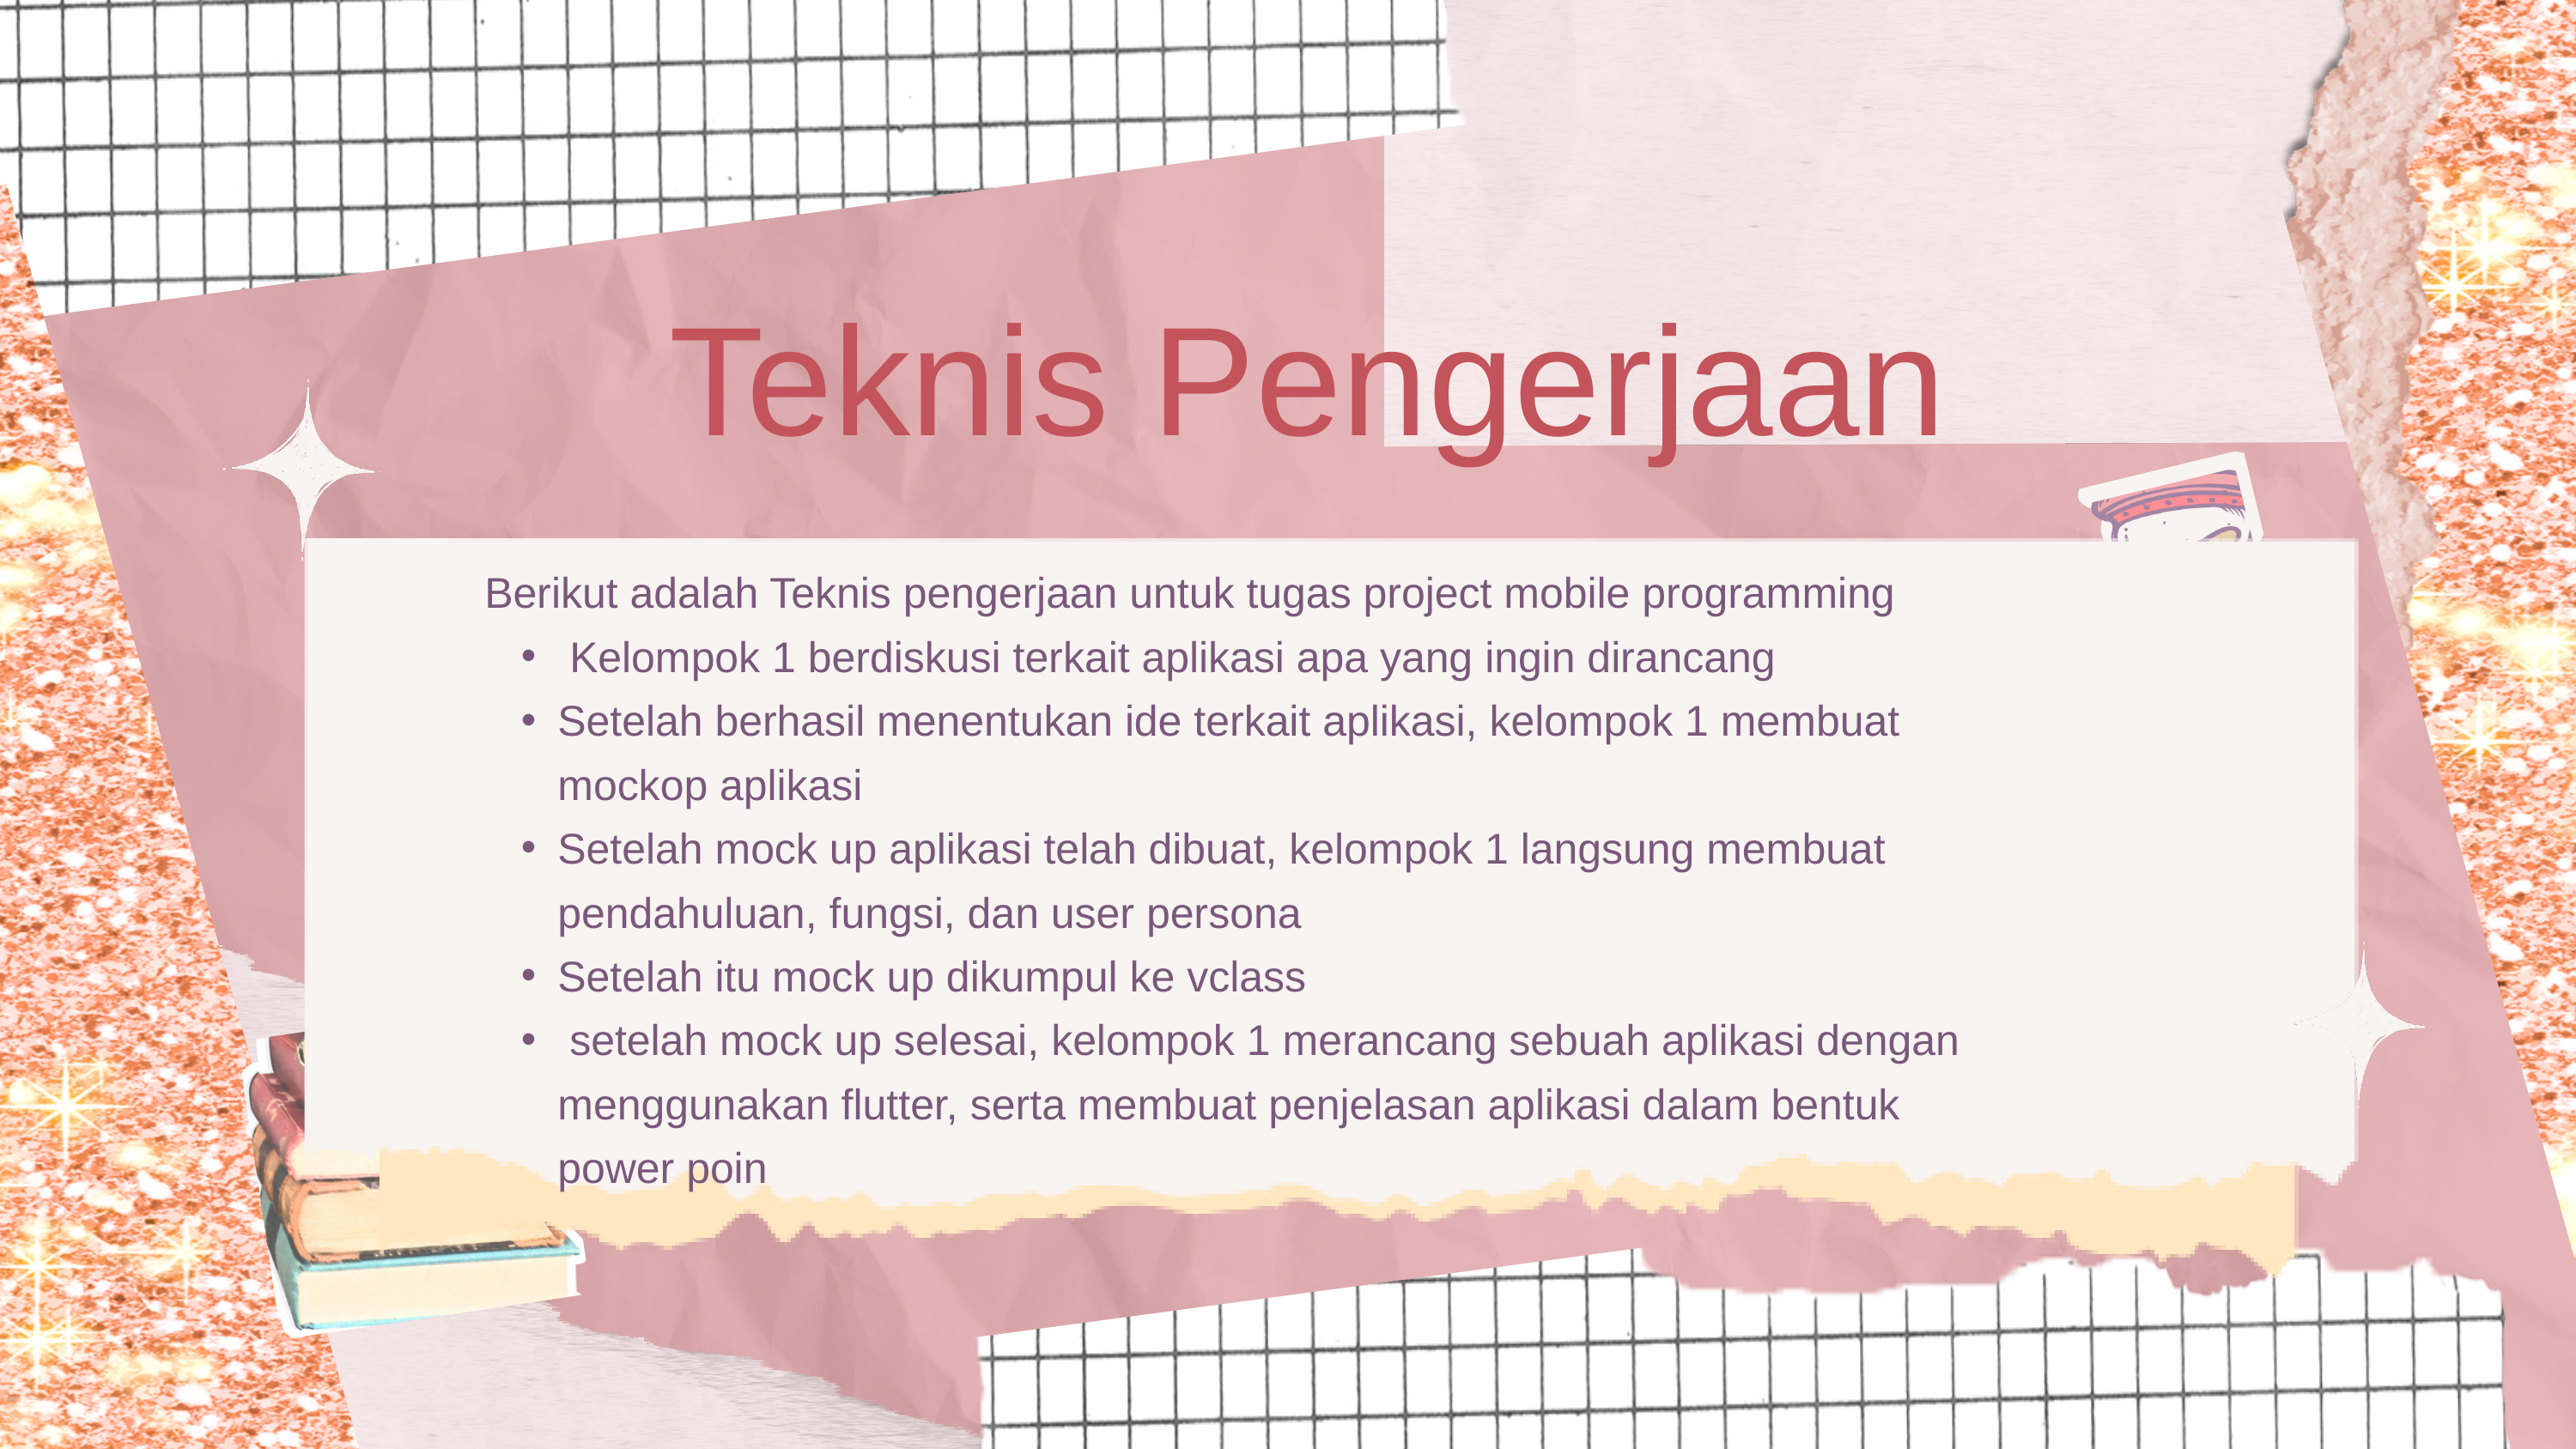

Teknis Pengerjaan

Berikut adalah Teknis pengerjaan untuk tugas project mobile programming
 Kelompok 1 berdiskusi terkait aplikasi apa yang ingin dirancang
Setelah berhasil menentukan ide terkait aplikasi, kelompok 1 membuat mockop aplikasi
Setelah mock up aplikasi telah dibuat, kelompok 1 langsung membuat pendahuluan, fungsi, dan user persona
Setelah itu mock up dikumpul ke vclass
 setelah mock up selesai, kelompok 1 merancang sebuah aplikasi dengan menggunakan flutter, serta membuat penjelasan aplikasi dalam bentuk power poin